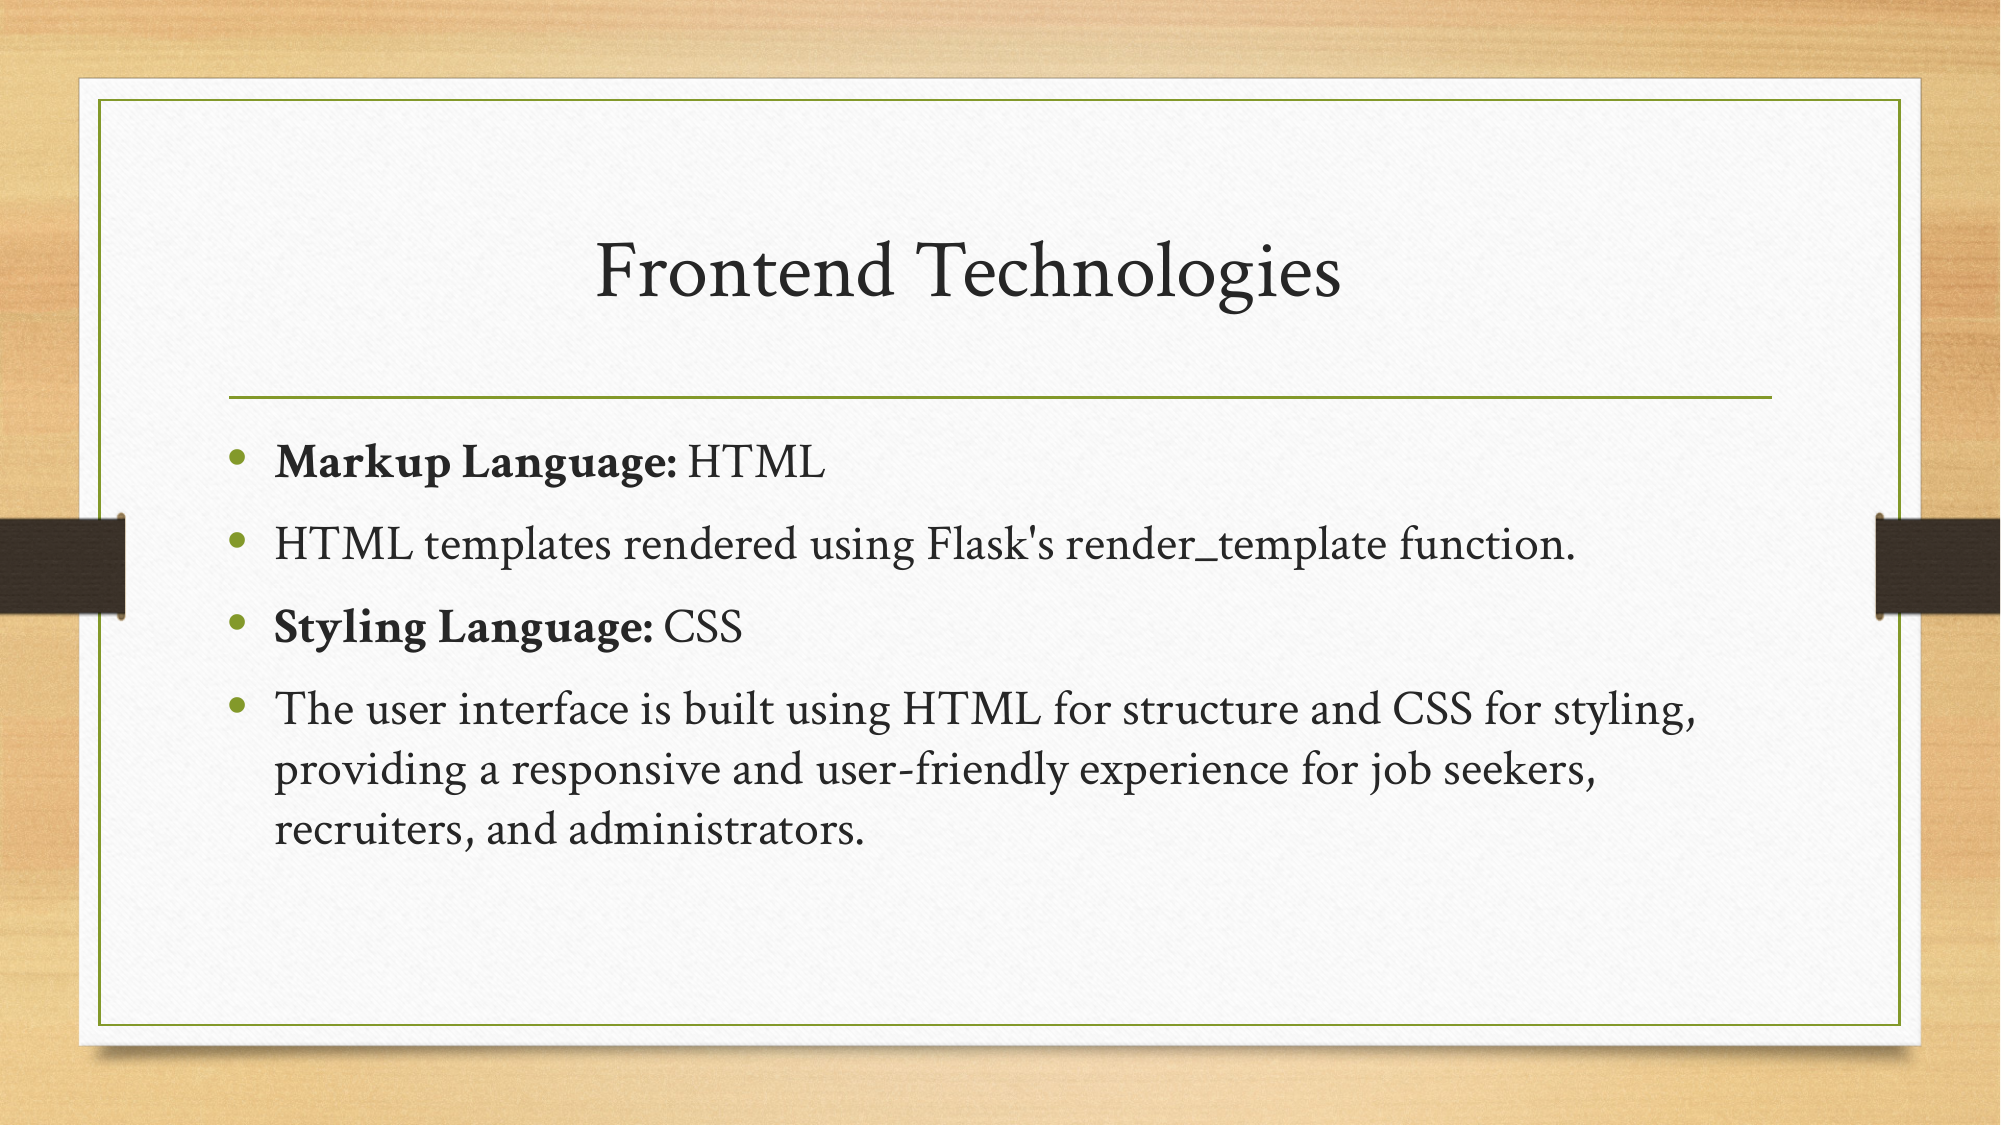

# Frontend Technologies
Markup Language: HTML
HTML templates rendered using Flask's render_template function.
Styling Language: CSS
The user interface is built using HTML for structure and CSS for styling, providing a responsive and user-friendly experience for job seekers, recruiters, and administrators.